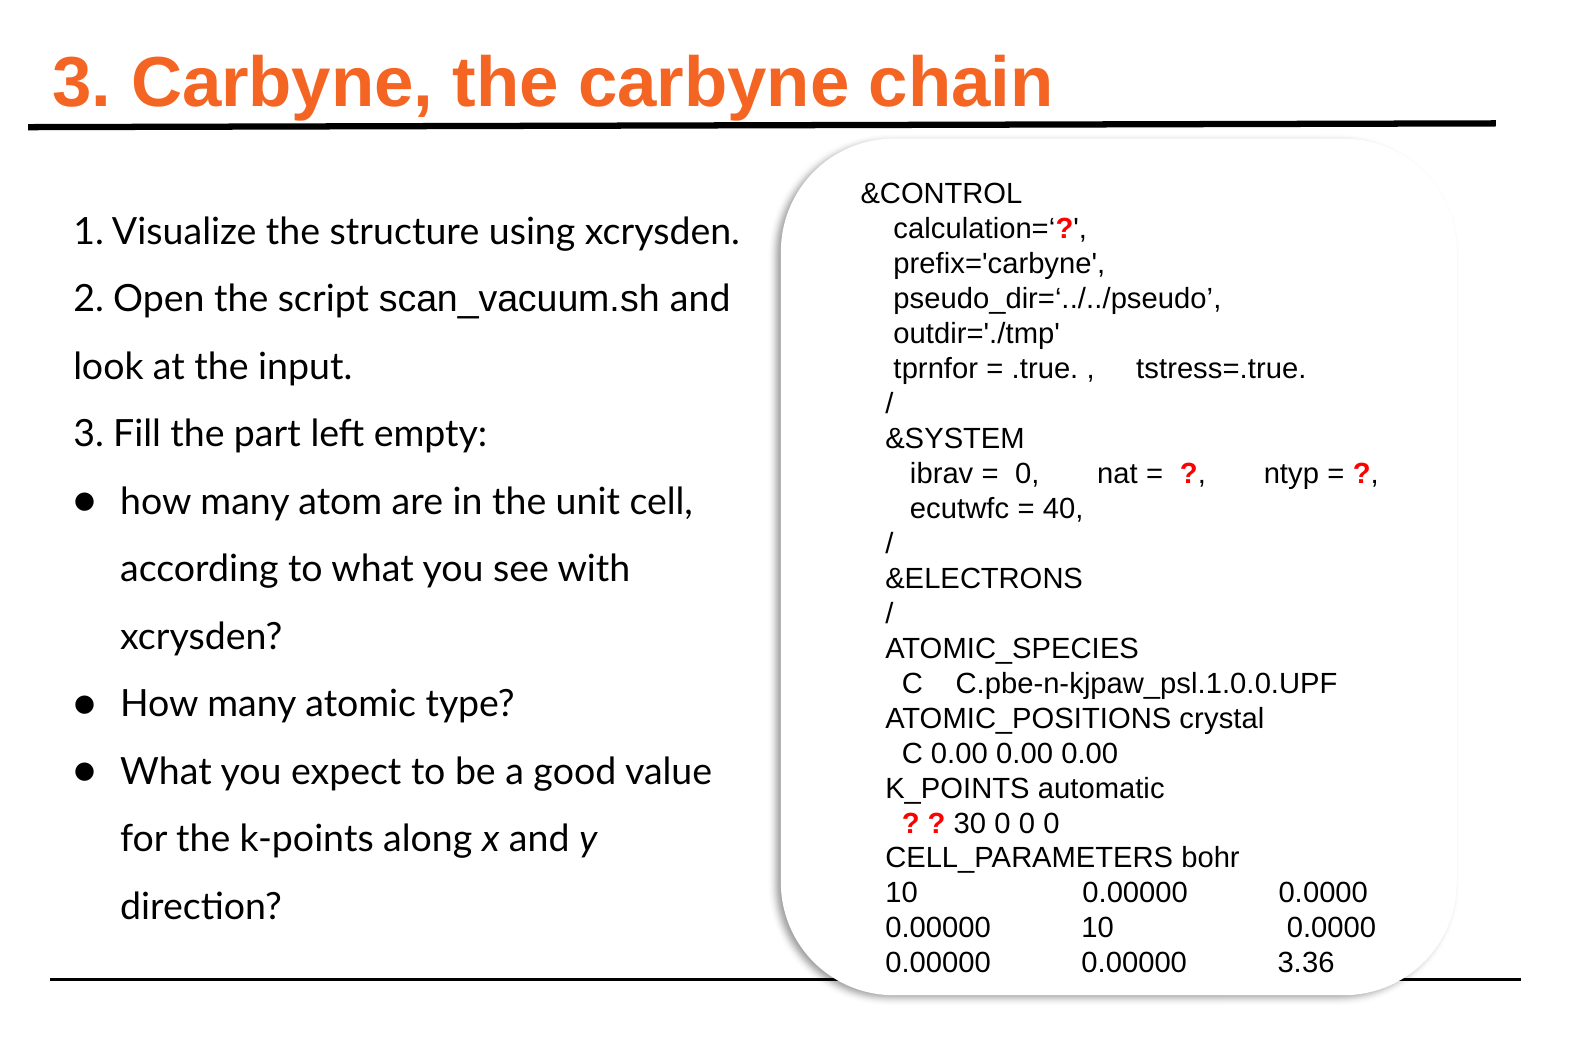

# 3. Carbyne, the carbyne chain

&CONTROL
    calculation=‘?',
    prefix='carbyne',
    pseudo_dir=‘../../pseudo’,
    outdir='./tmp'
    tprnfor = .true. ,     tstress=.true.
   /
   &SYSTEM
      ibrav =  0,       nat =  ?,       ntyp = ?,
      ecutwfc = 40,
   /
   &ELECTRONS
   /
   ATOMIC_SPECIES
     C    C.pbe-n-kjpaw_psl.1.0.0.UPF
   ATOMIC_POSITIONS crystal
     C 0.00 0.00 0.00
   K_POINTS automatic
     ? ? 30 0 0 0
   CELL_PARAMETERS bohr
   10                    0.00000           0.0000
   0.00000           10                     0.0000
   0.00000           0.00000           3.36
1. Visualize the structure using xcrysden.
2. Open the script scan_vacuum.sh and look at the input.
3. Fill the part left empty:
how many atom are in the unit cell, according to what you see with xcrysden?
How many atomic type?
What you expect to be a good value for the k-points along x and y direction?